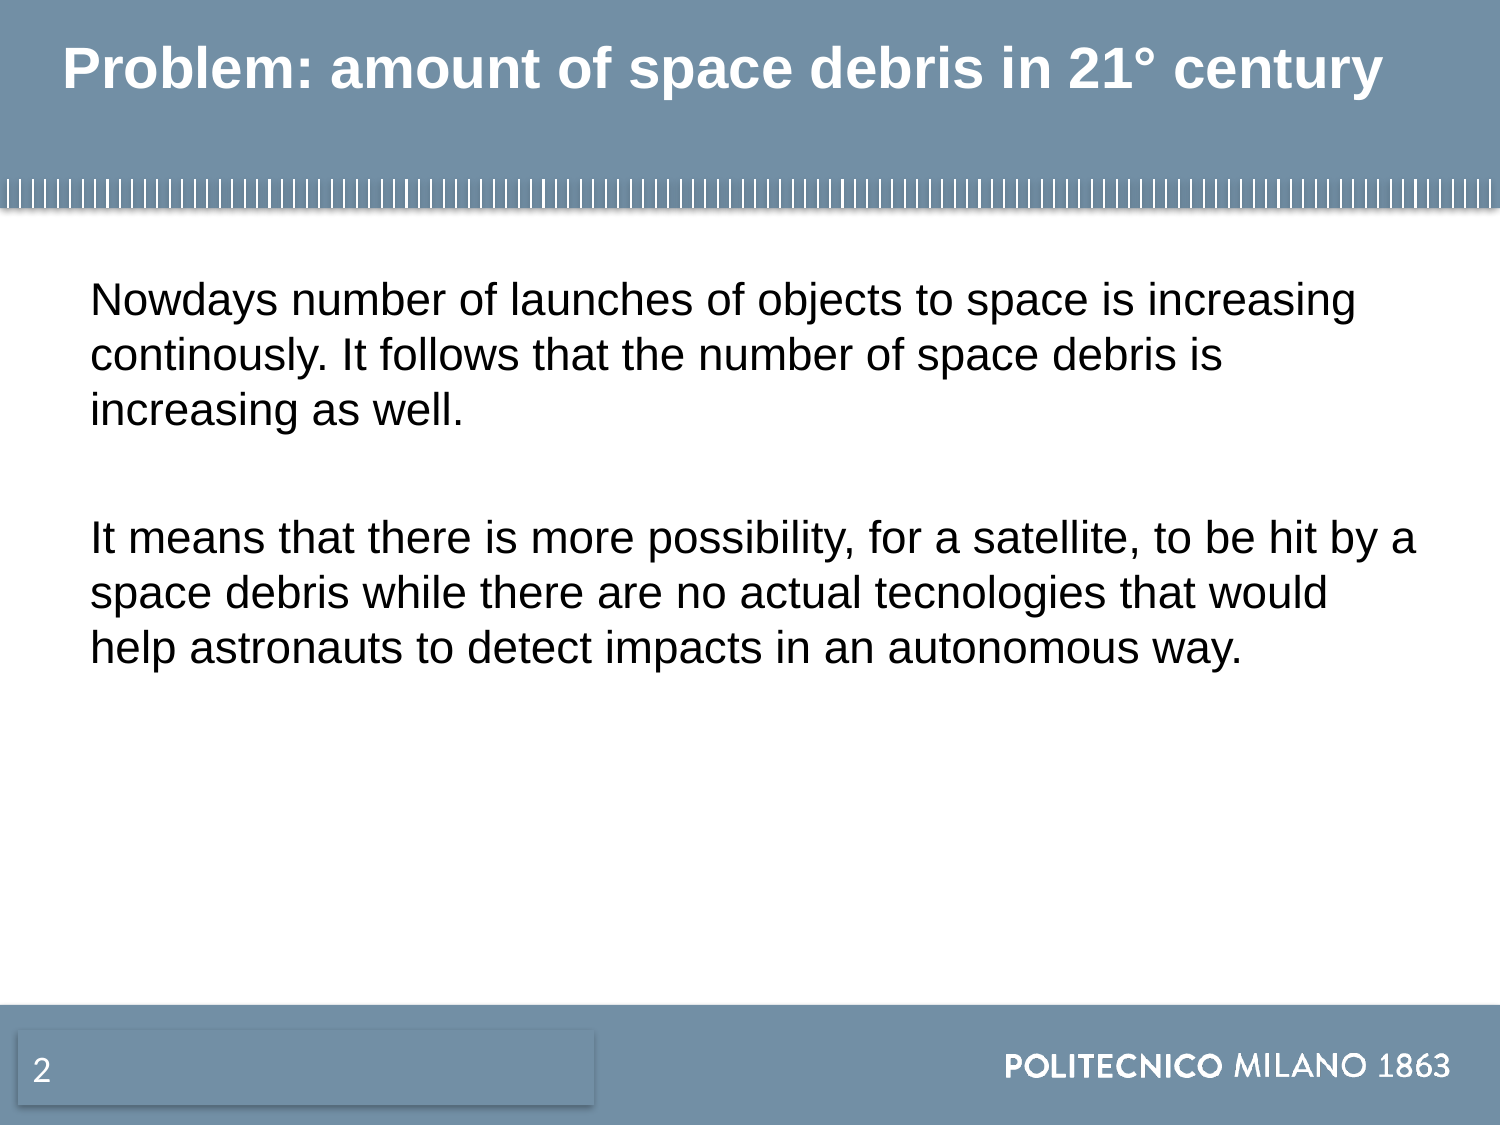

# Problem: amount of space debris in 21° century
Nowdays number of launches of objects to space is increasing continously. It follows that the number of space debris is increasing as well.

It means that there is more possibility, for a satellite, to be hit by a space debris while there are no actual tecnologies that would help astronauts to detect impacts in an autonomous way.

2